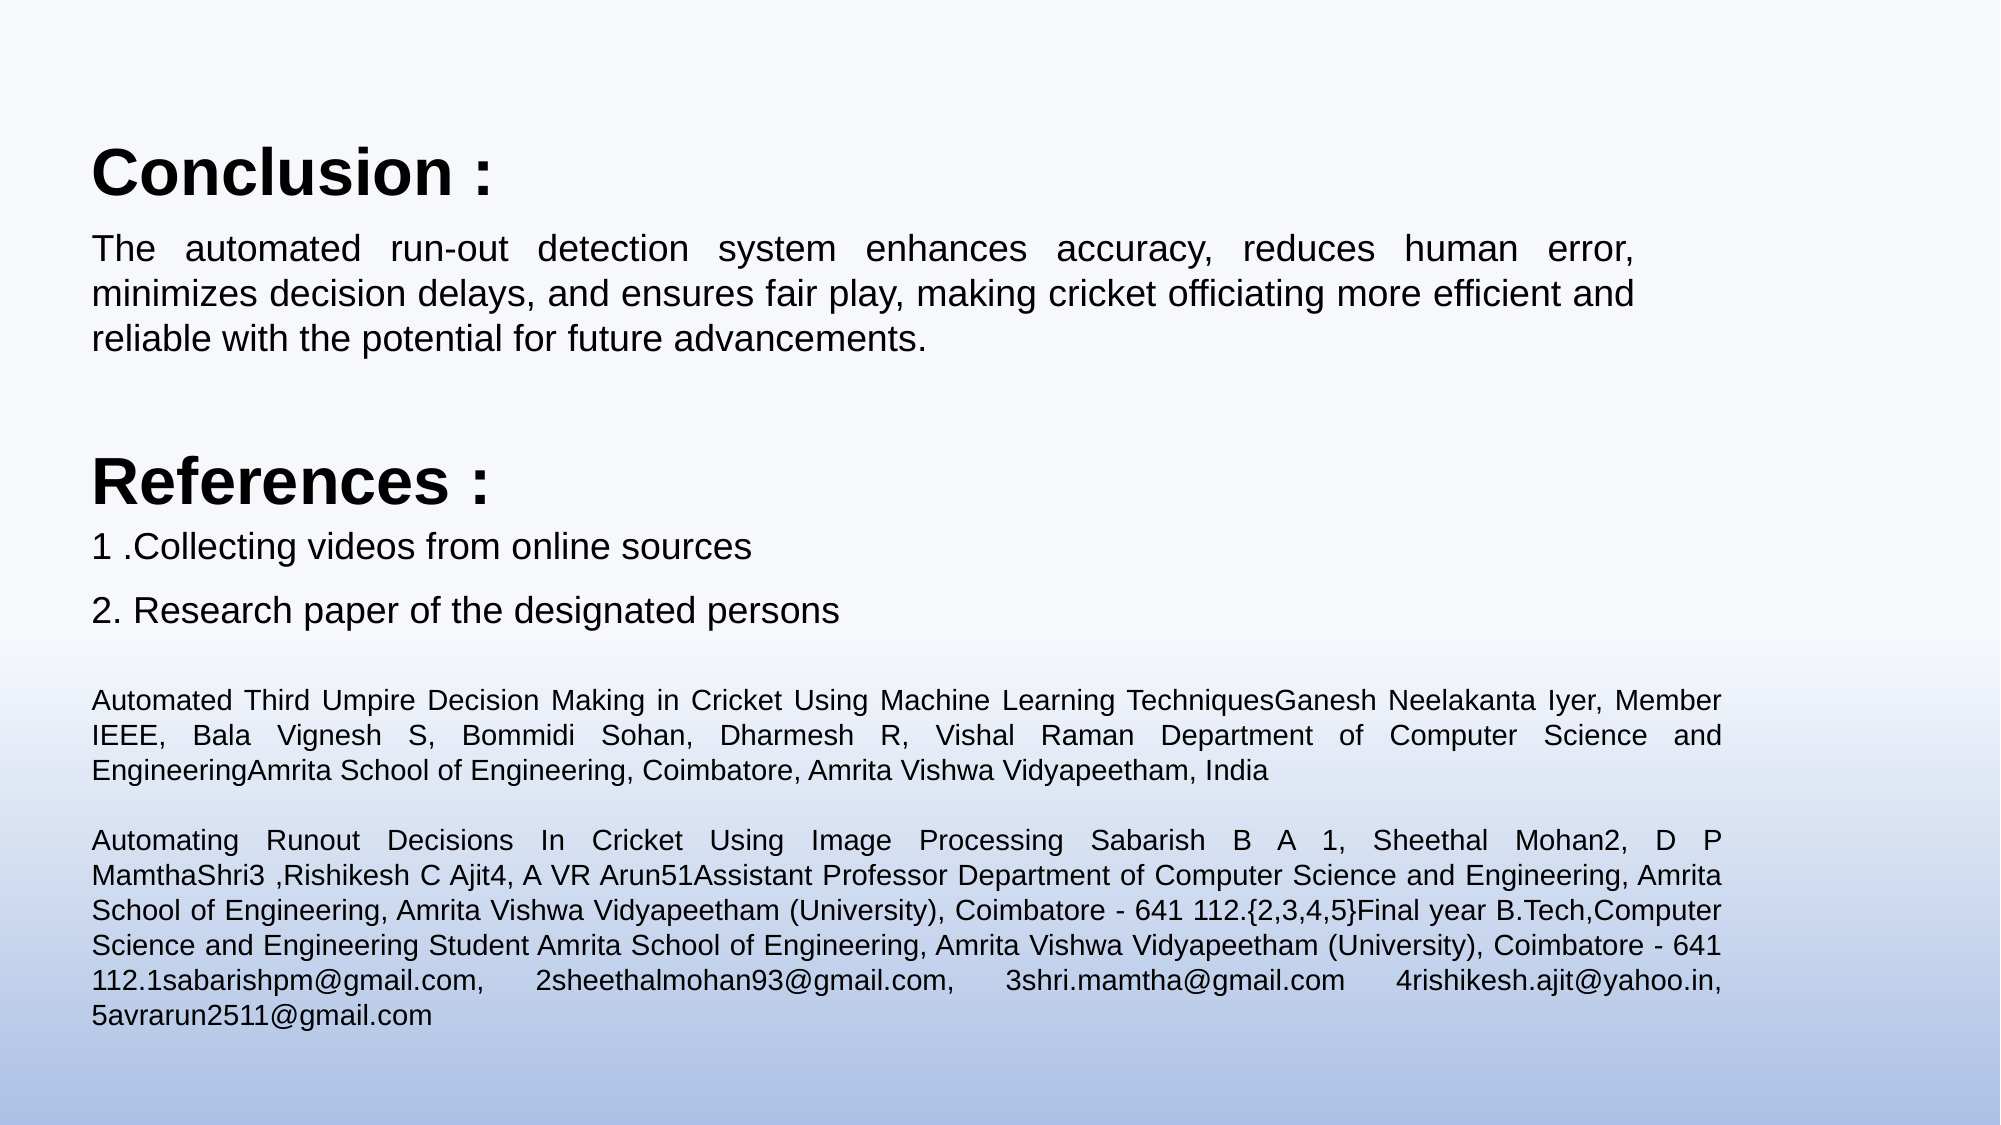

Conclusion :
The automated run-out detection system enhances accuracy, reduces human error, minimizes decision delays, and ensures fair play, making cricket officiating more efficient and reliable with the potential for future advancements.
References :
1 .Collecting videos from online sources
2. Research paper of the designated persons
Automated Third Umpire Decision Making in Cricket Using Machine Learning TechniquesGanesh Neelakanta Iyer, Member IEEE, Bala Vignesh S, Bommidi Sohan, Dharmesh R, Vishal Raman Department of Computer Science and EngineeringAmrita School of Engineering, Coimbatore, Amrita Vishwa Vidyapeetham, India

Automating Runout Decisions In Cricket Using Image Processing Sabarish B A 1, Sheethal Mohan2, D P MamthaShri3 ,Rishikesh C Ajit4, A VR Arun51Assistant Professor Department of Computer Science and Engineering, Amrita School of Engineering, Amrita Vishwa Vidyapeetham (University), Coimbatore - 641 112.{2,3,4,5}Final year B.Tech,Computer Science and Engineering Student Amrita School of Engineering, Amrita Vishwa Vidyapeetham (University), Coimbatore - 641 112.1sabarishpm@gmail.com, 2sheethalmohan93@gmail.com, 3shri.mamtha@gmail.com 4rishikesh.ajit@yahoo.in, 5avrarun2511@gmail.com